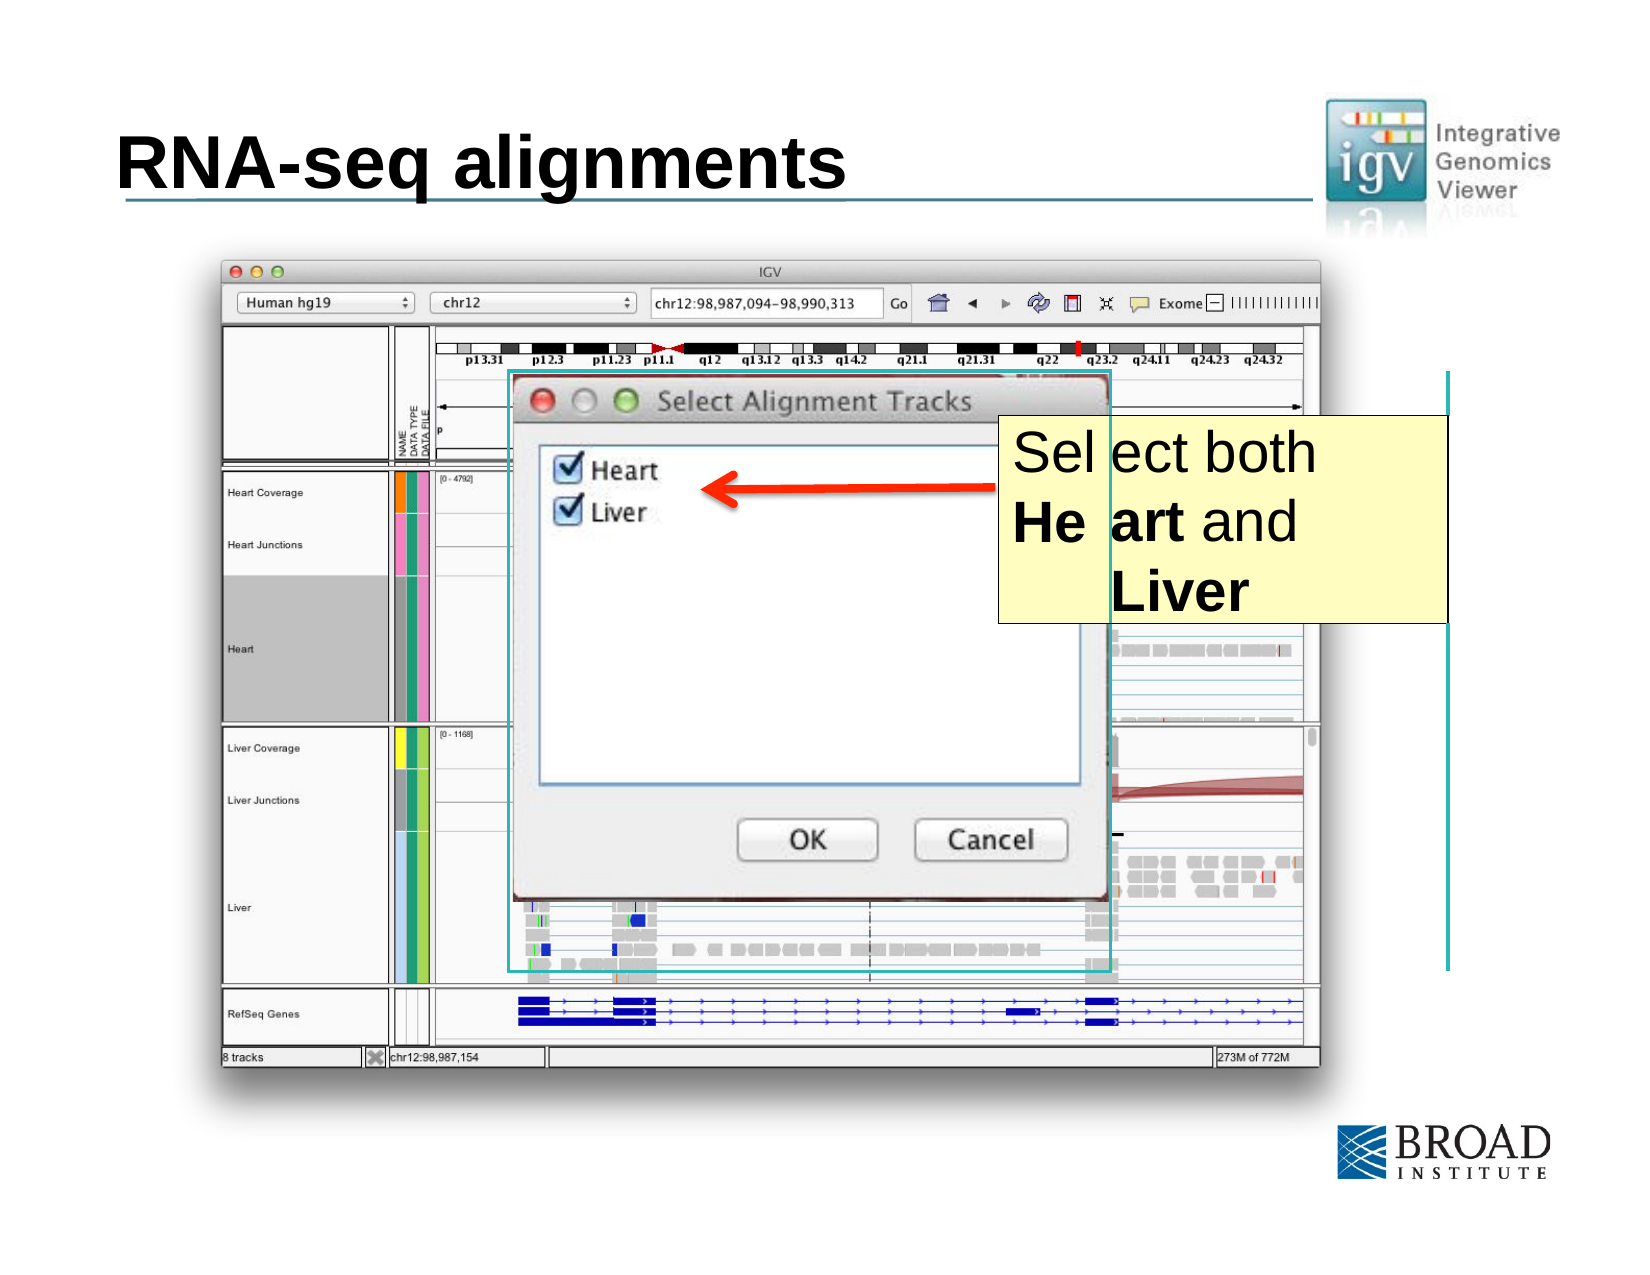

# RNA-seq alignments

|  |  |  |
| --- | --- | --- |
|  | Sel He | ect both art and Liver |
|  |  |  |